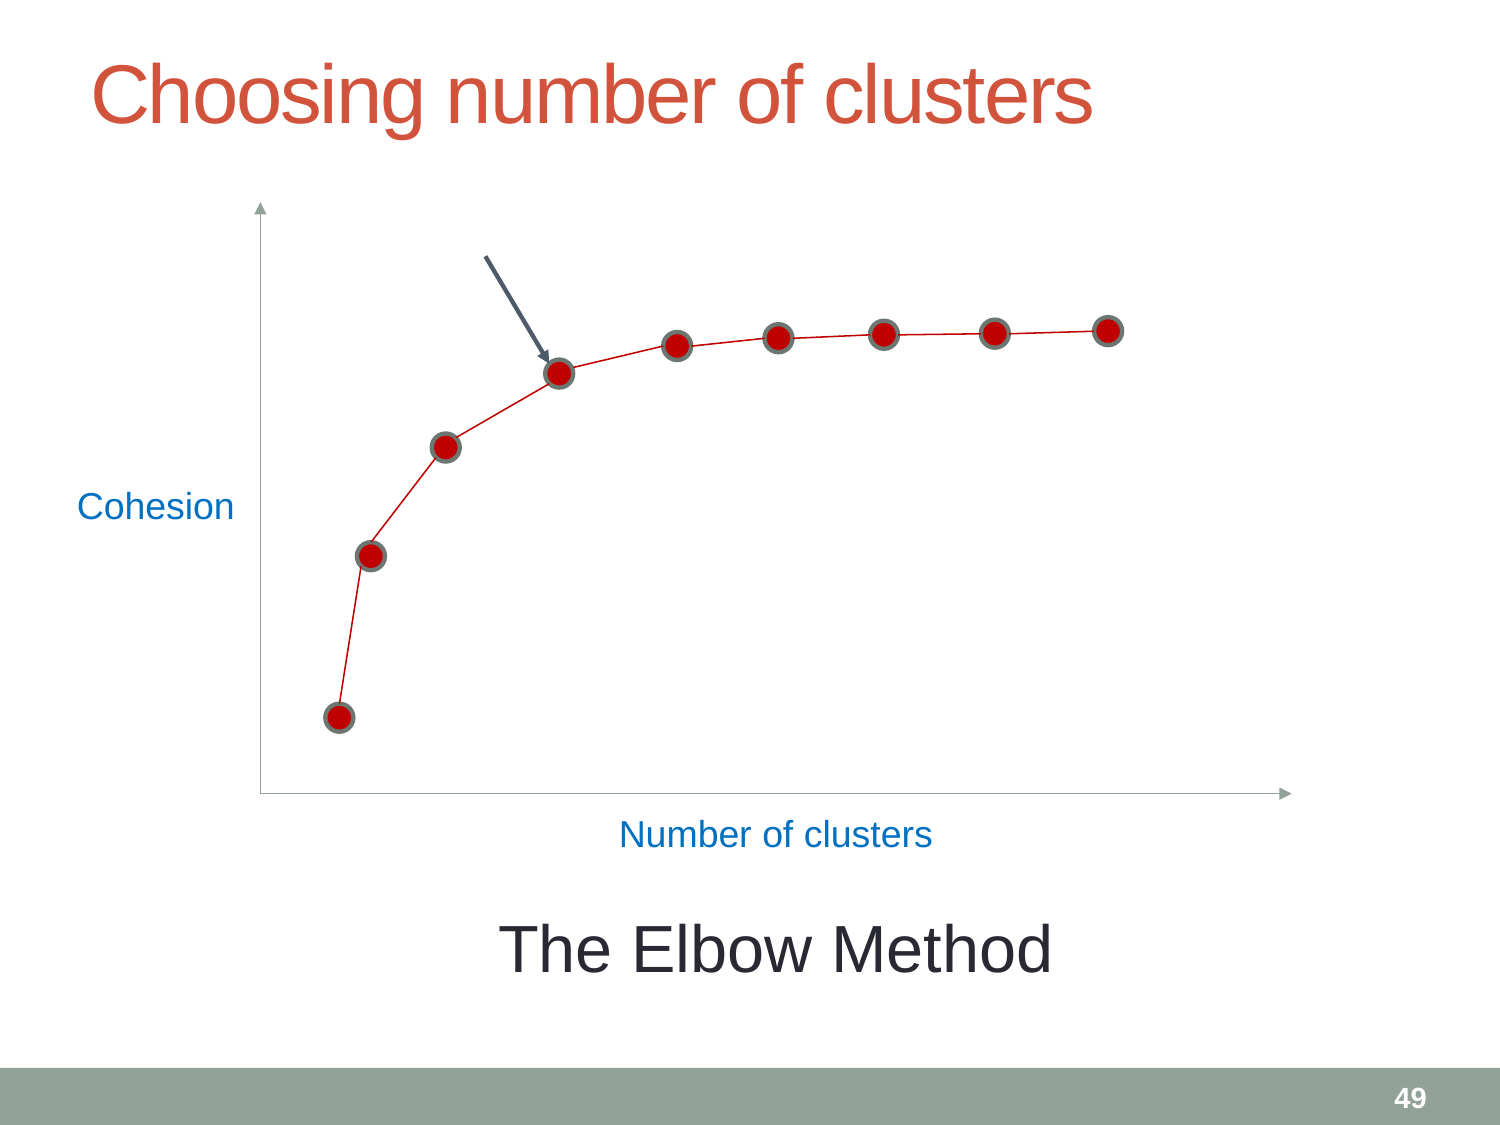

# Choosing number of clusters

Cohesion
Number of clusters
The Elbow Method
49